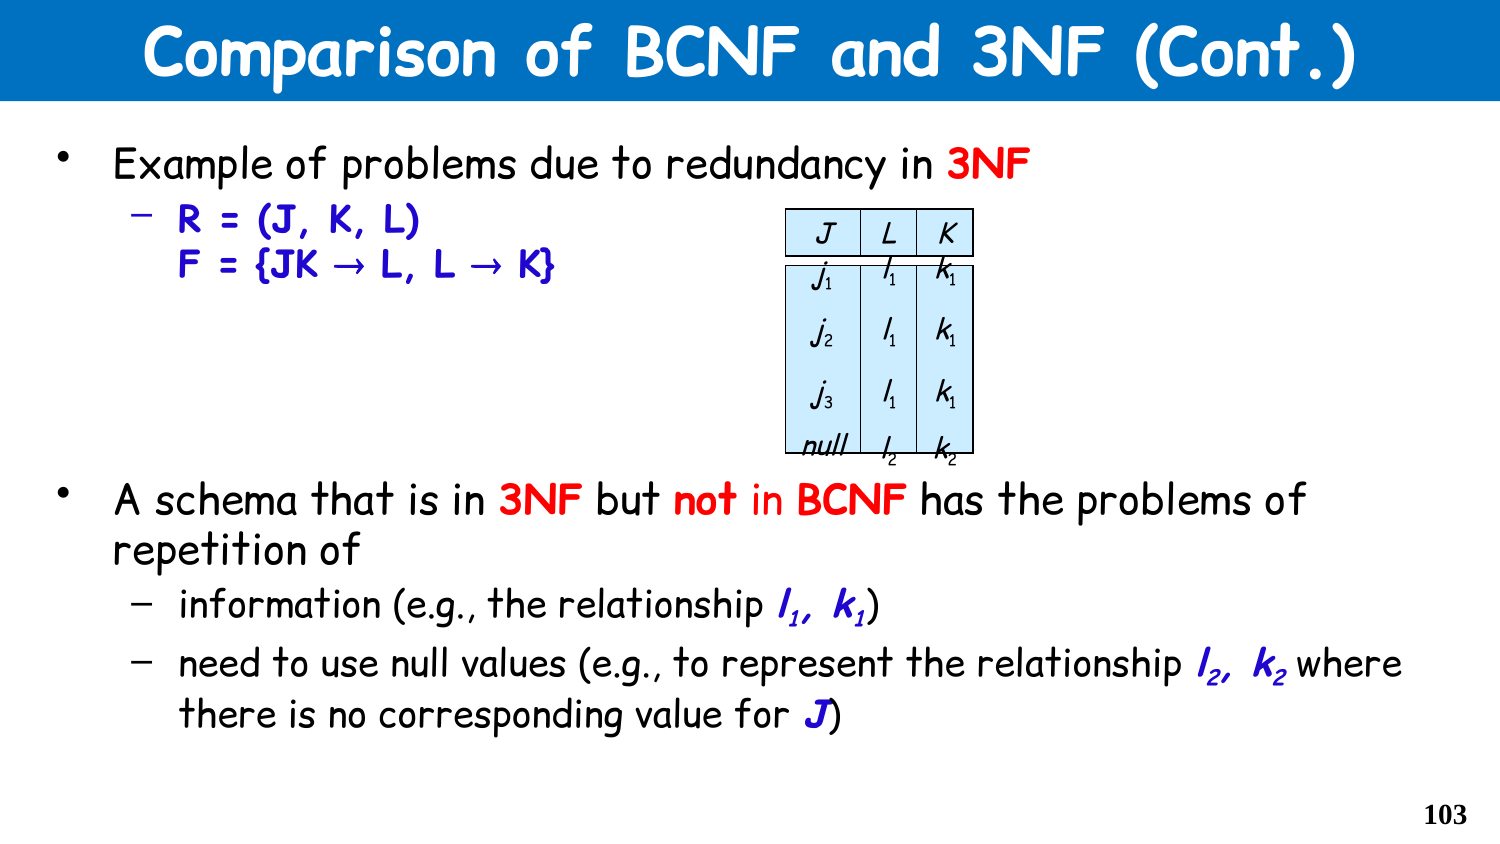

# Comparison of BCNF and 3NF (Cont.)
Example of problems due to redundancy in 3NF
R = (J, K, L)
F = {JK → L, L → K}

A schema that is in 3NF but not in BCNF has the problems of repetition of
information (e.g., the relationship l1, k1)
need to use null values (e.g., to represent the relationship l2, k2 where there is no corresponding value for J)

J
L
K
j1

j2

j3

null
l1

l1

l1

l2
k1

k1

k1

k2